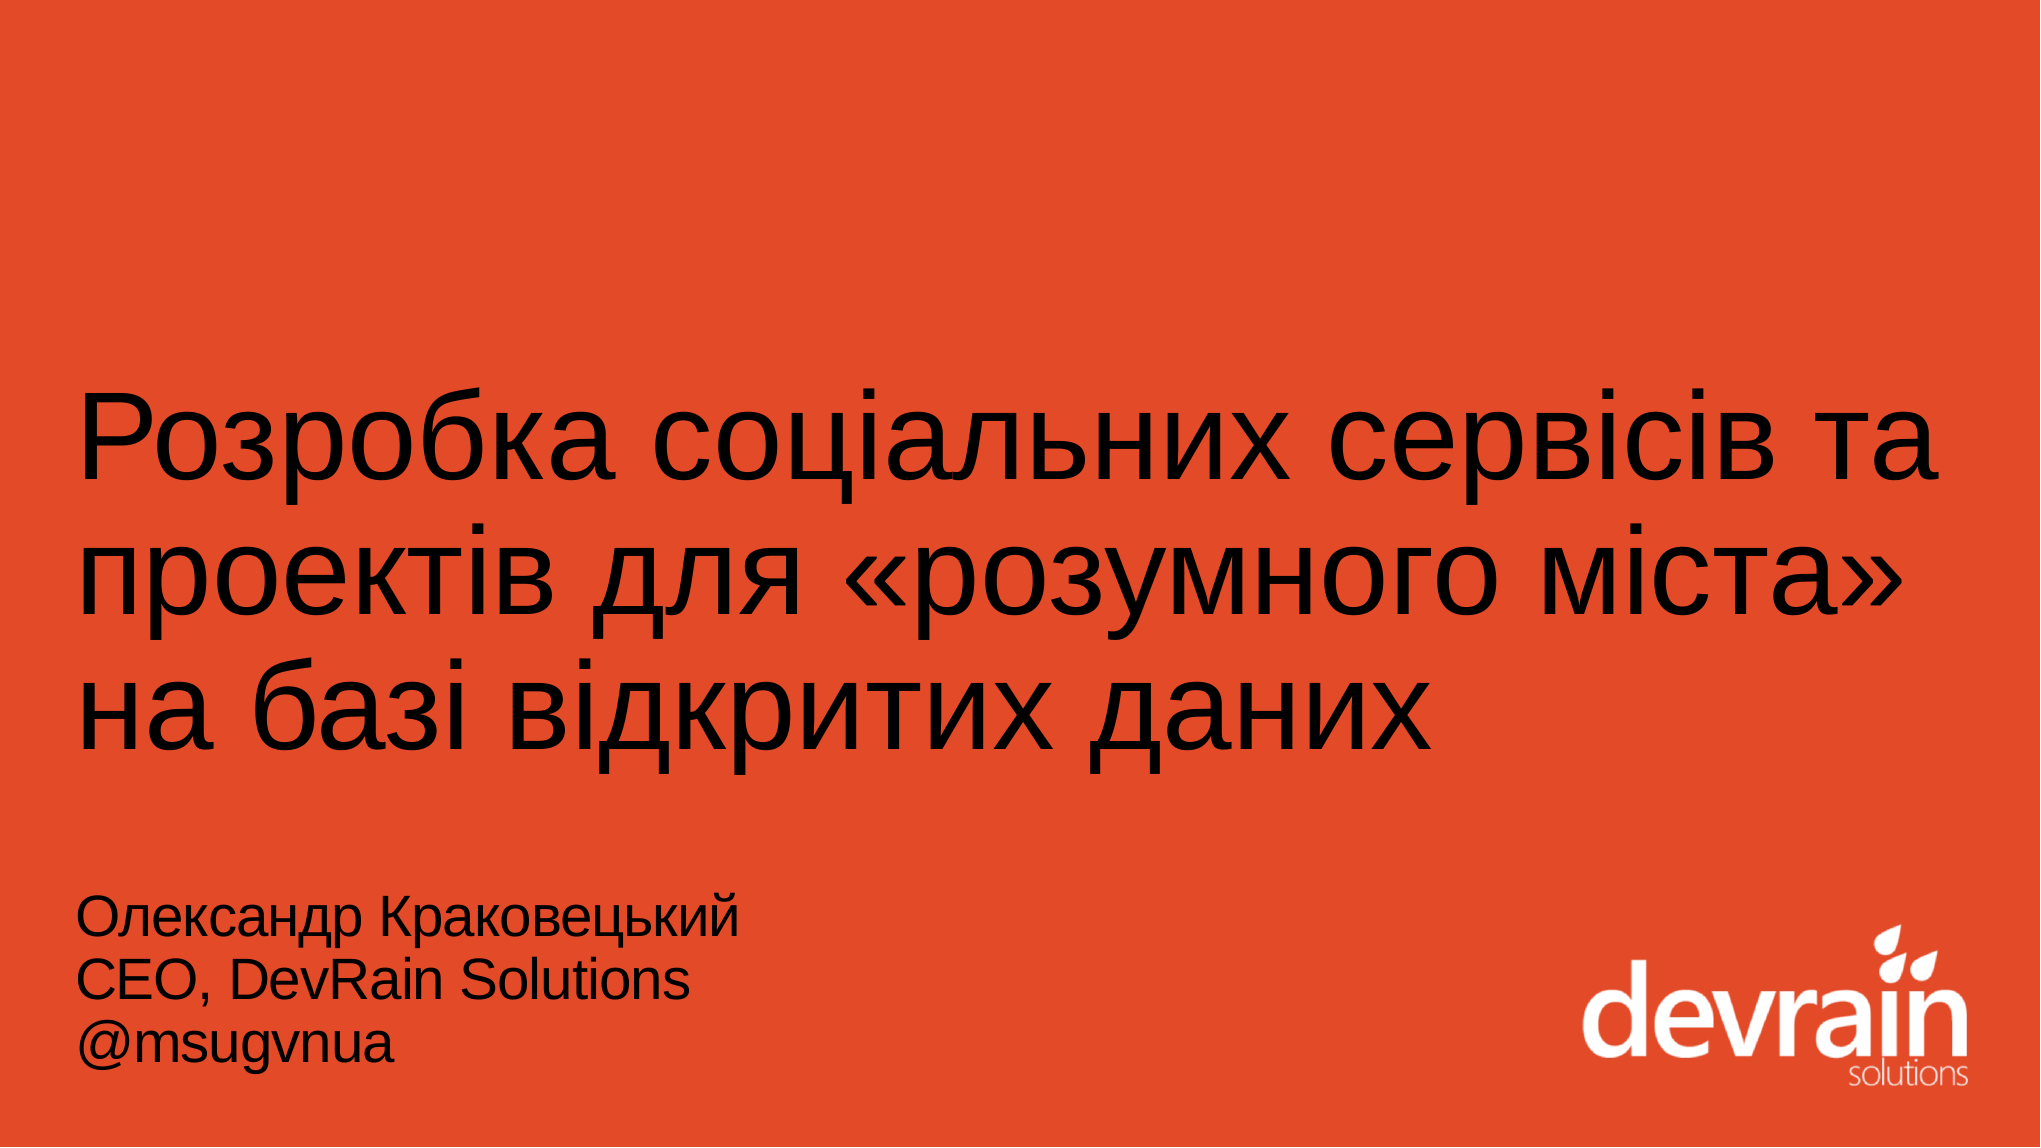

# Розробка соціальних сервісів та проектів для «розумного міста» на базі відкритих даних
Олександр Краковецький
CEO, DevRain Solutions
@msugvnua